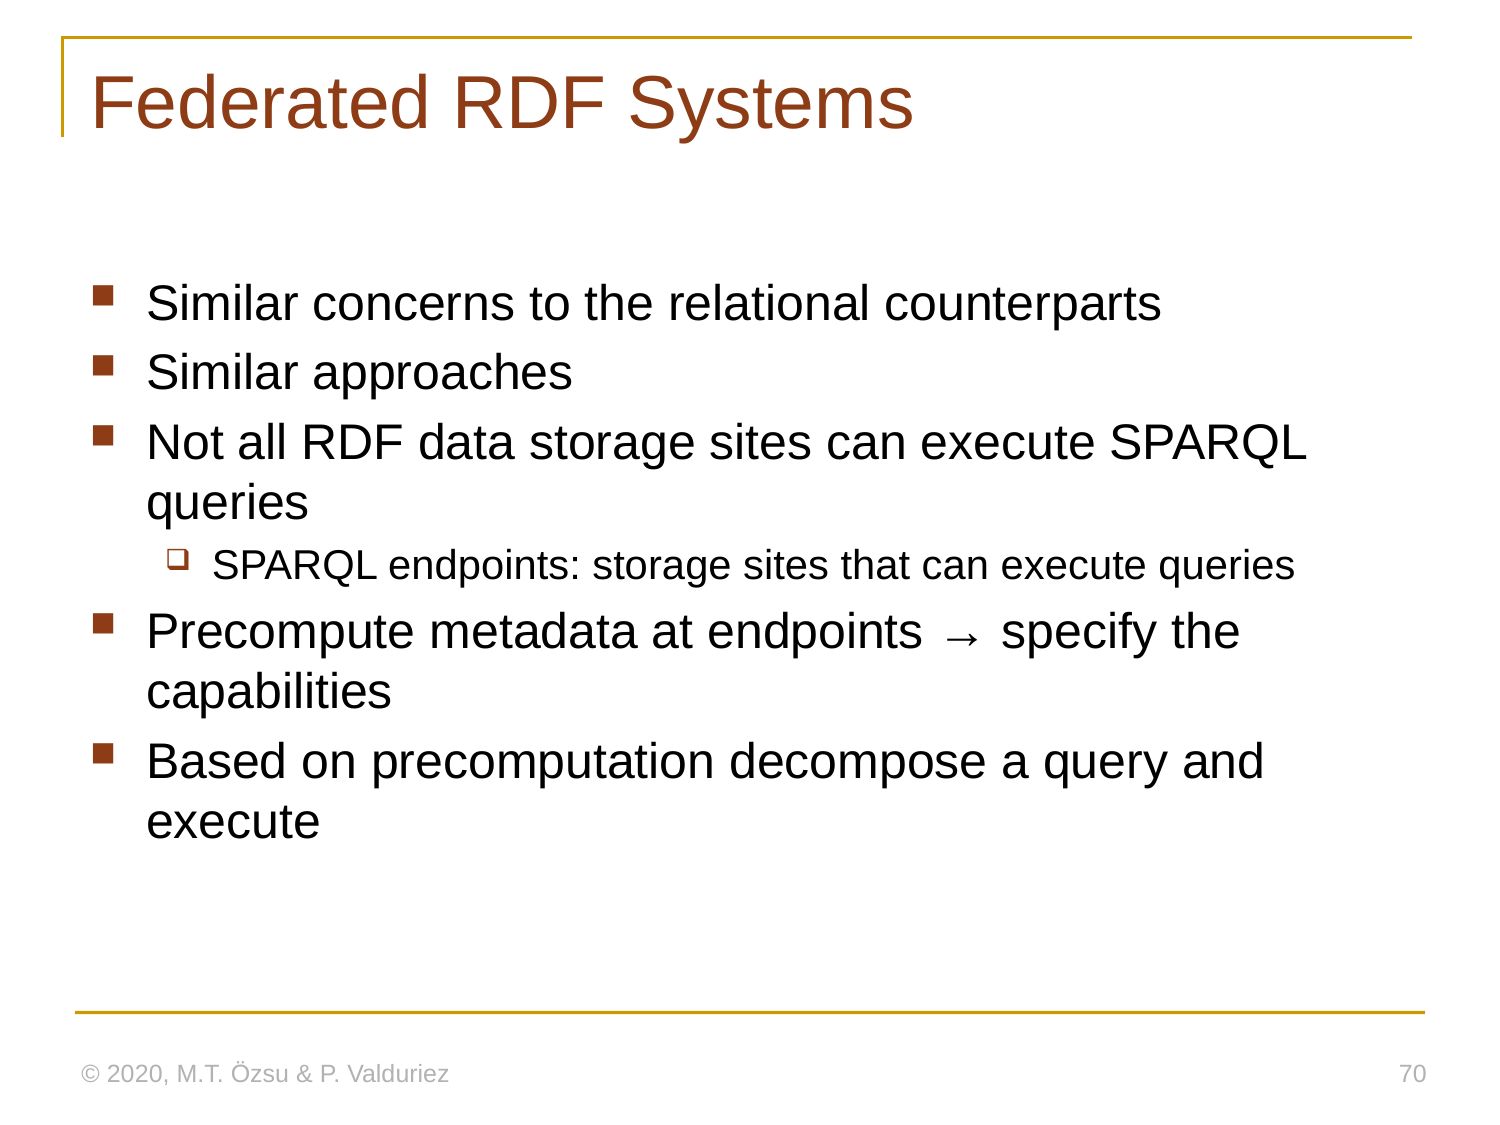

# Federated RDF Systems
Similar concerns to the relational counterparts
Similar approaches
Not all RDF data storage sites can execute SPARQL queries
SPARQL endpoints: storage sites that can execute queries
Precompute metadata at endpoints → specify the capabilities
Based on precomputation decompose a query and execute

© 2020, M.T. Özsu & P. Valduriez
70